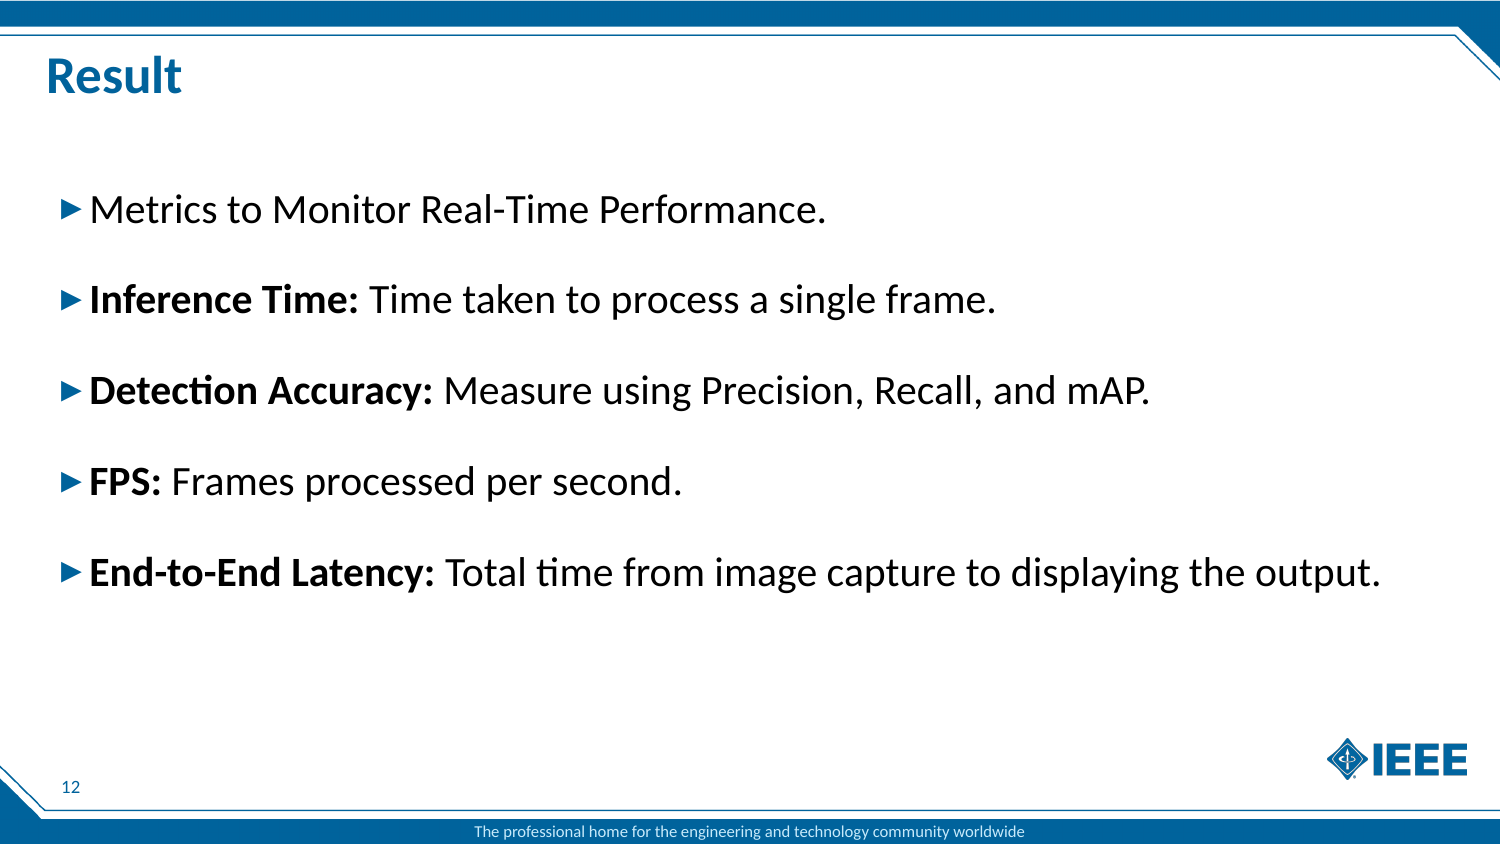

# Result
Metrics to Monitor Real-Time Performance.
Inference Time: Time taken to process a single frame.
Detection Accuracy: Measure using Precision, Recall, and mAP.
FPS: Frames processed per second.
End-to-End Latency: Total time from image capture to displaying the output.
12